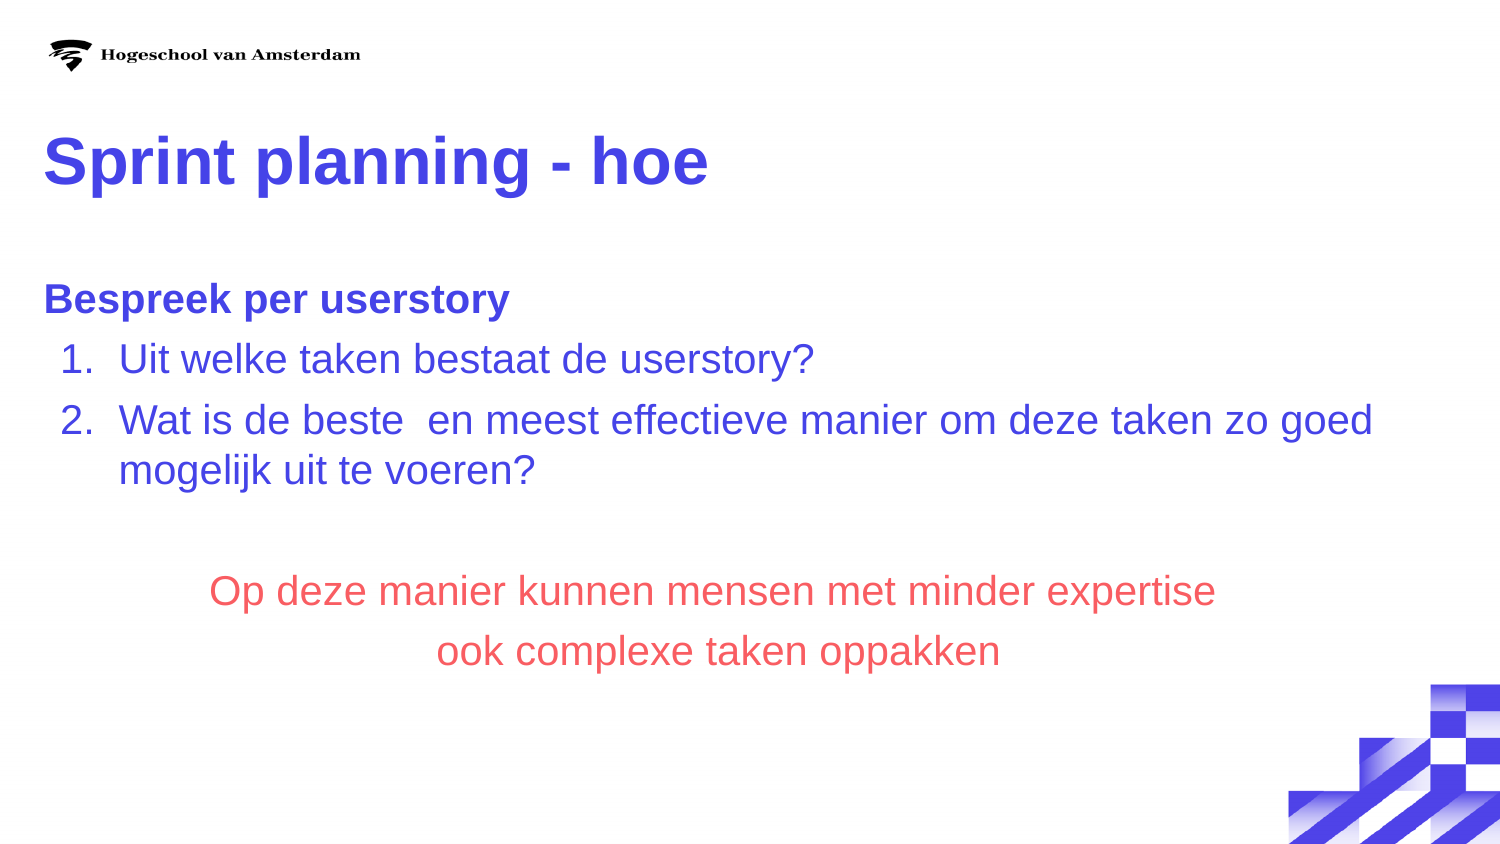

# Sprint planning - hoe
Bespreek per userstory
Uit welke taken bestaat de userstory?
Wat is de beste  en meest effectieve manier om deze taken zo goed mogelijk uit te voeren?

Op deze manier kunnen mensen met minder expertise
ook complexe taken oppakken